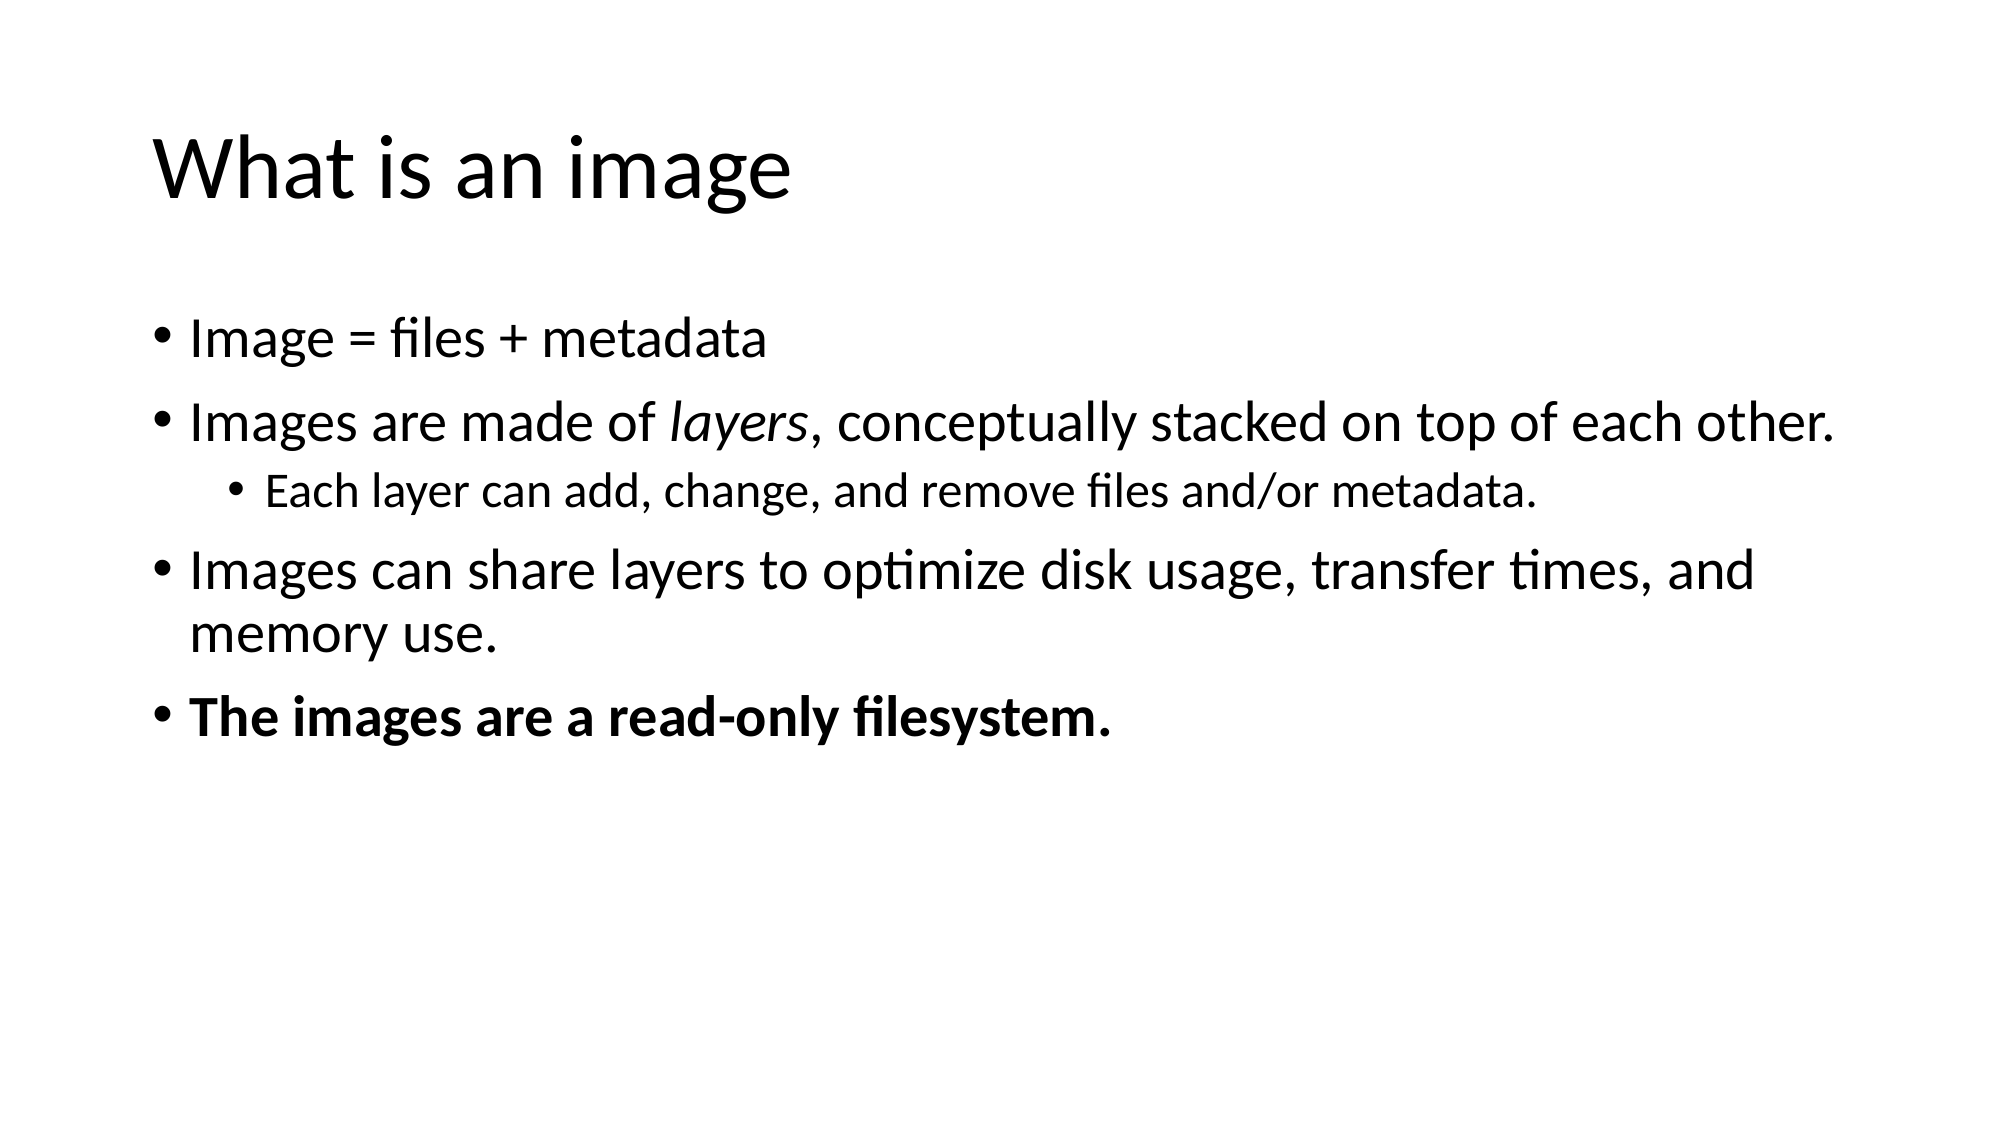

# What is an image
Image = files + metadata
Images are made of layers, conceptually stacked on top of each other.
Each layer can add, change, and remove files and/or metadata.
Images can share layers to optimize disk usage, transfer times, and memory use.
The images are a read-only filesystem.